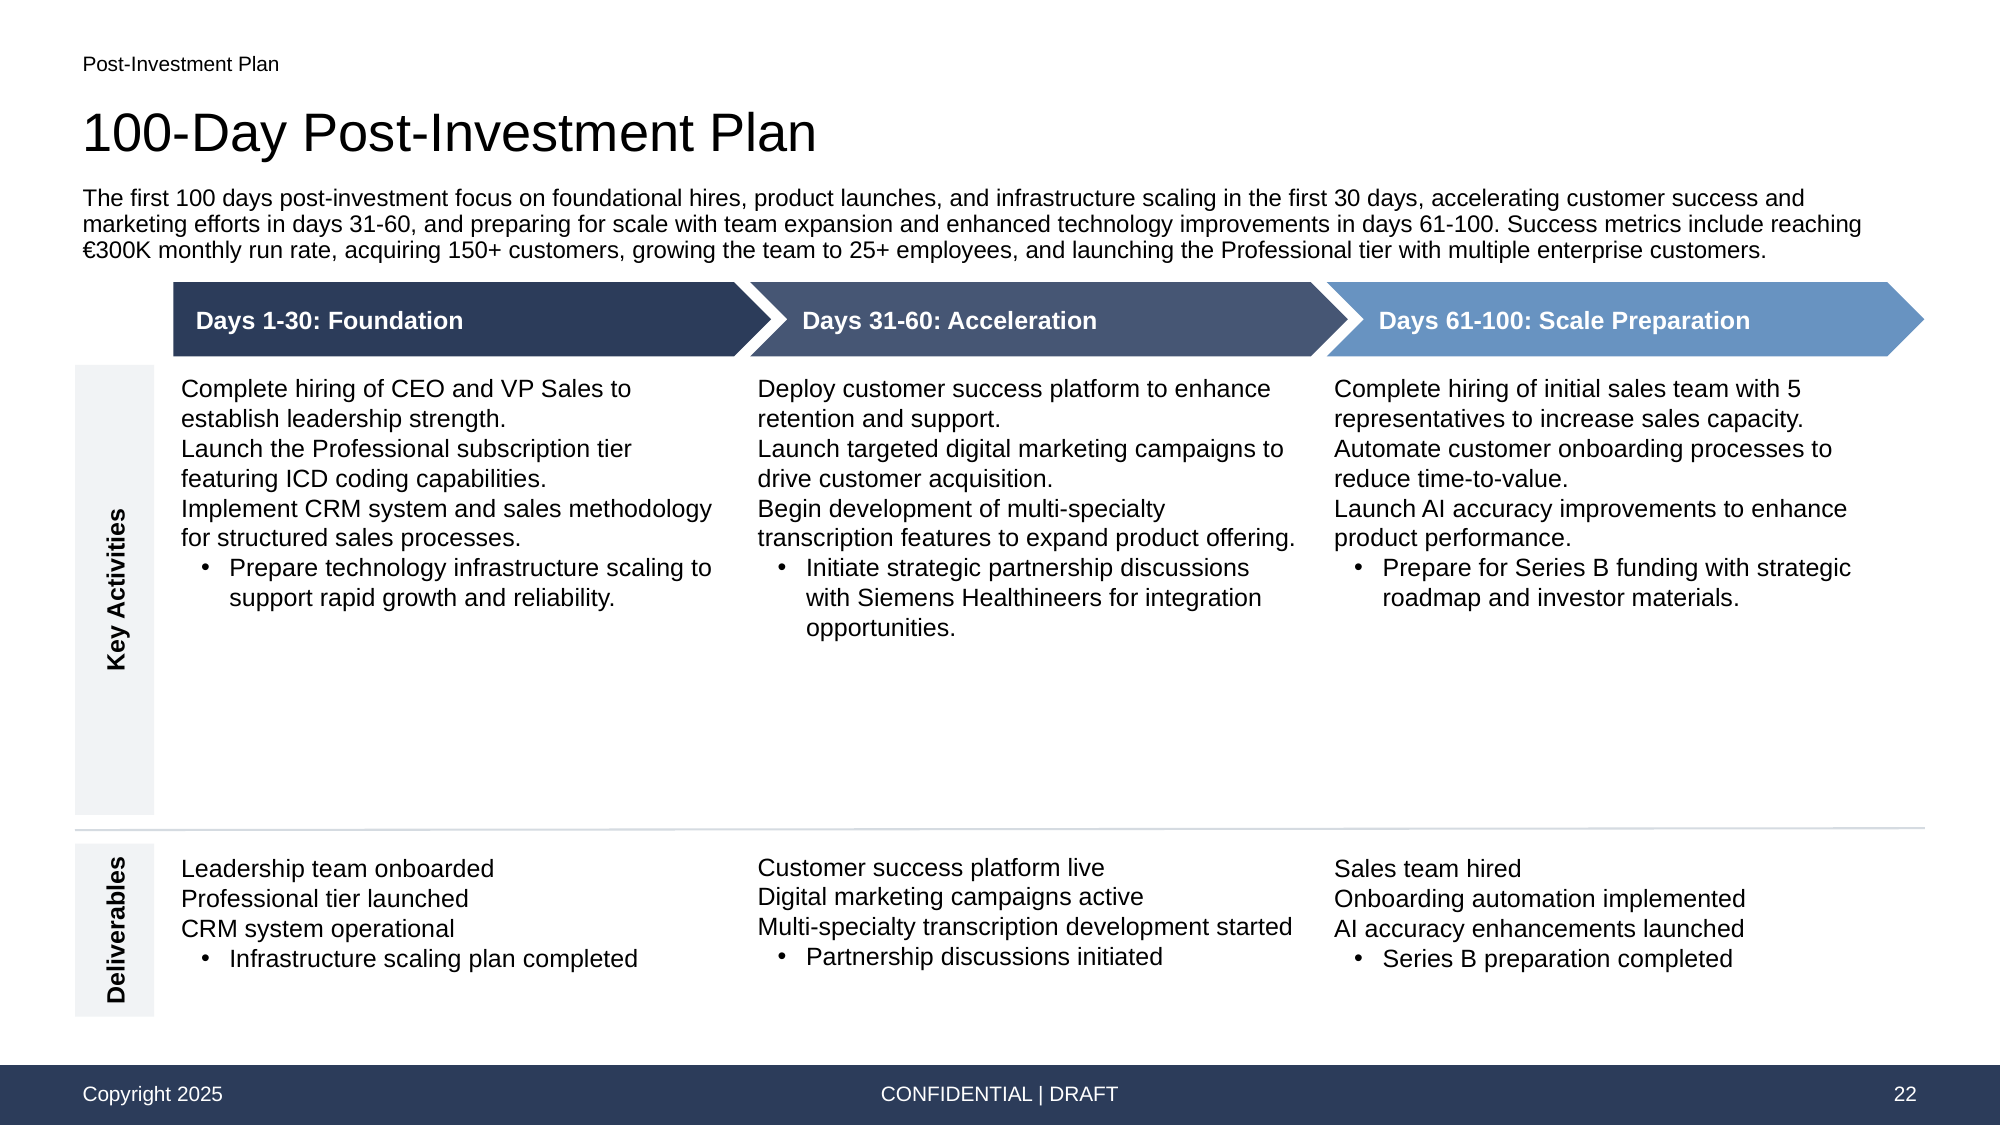

Post-Investment Plan
# 100-Day Post-Investment Plan
The first 100 days post-investment focus on foundational hires, product launches, and infrastructure scaling in the first 30 days, accelerating customer success and marketing efforts in days 31-60, and preparing for scale with team expansion and enhanced technology improvements in days 61-100. Success metrics include reaching €300K monthly run rate, acquiring 150+ customers, growing the team to 25+ employees, and launching the Professional tier with multiple enterprise customers.
Days 1-30: Foundation
Days 31-60: Acceleration
Days 61-100: Scale Preparation
Complete hiring of CEO and VP Sales to establish leadership strength.
Launch the Professional subscription tier featuring ICD coding capabilities.
Implement CRM system and sales methodology for structured sales processes.
Prepare technology infrastructure scaling to support rapid growth and reliability.
Deploy customer success platform to enhance retention and support.
Launch targeted digital marketing campaigns to drive customer acquisition.
Begin development of multi-specialty transcription features to expand product offering.
Initiate strategic partnership discussions with Siemens Healthineers for integration opportunities.
Complete hiring of initial sales team with 5 representatives to increase sales capacity.
Automate customer onboarding processes to reduce time-to-value.
Launch AI accuracy improvements to enhance product performance.
Prepare for Series B funding with strategic roadmap and investor materials.
Key Activities
Customer success platform live
Digital marketing campaigns active
Multi-specialty transcription development started
Partnership discussions initiated
Leadership team onboarded
Professional tier launched
CRM system operational
Infrastructure scaling plan completed
Sales team hired
Onboarding automation implemented
AI accuracy enhancements launched
Series B preparation completed
Deliverables
CONFIDENTIAL | DRAFT
22